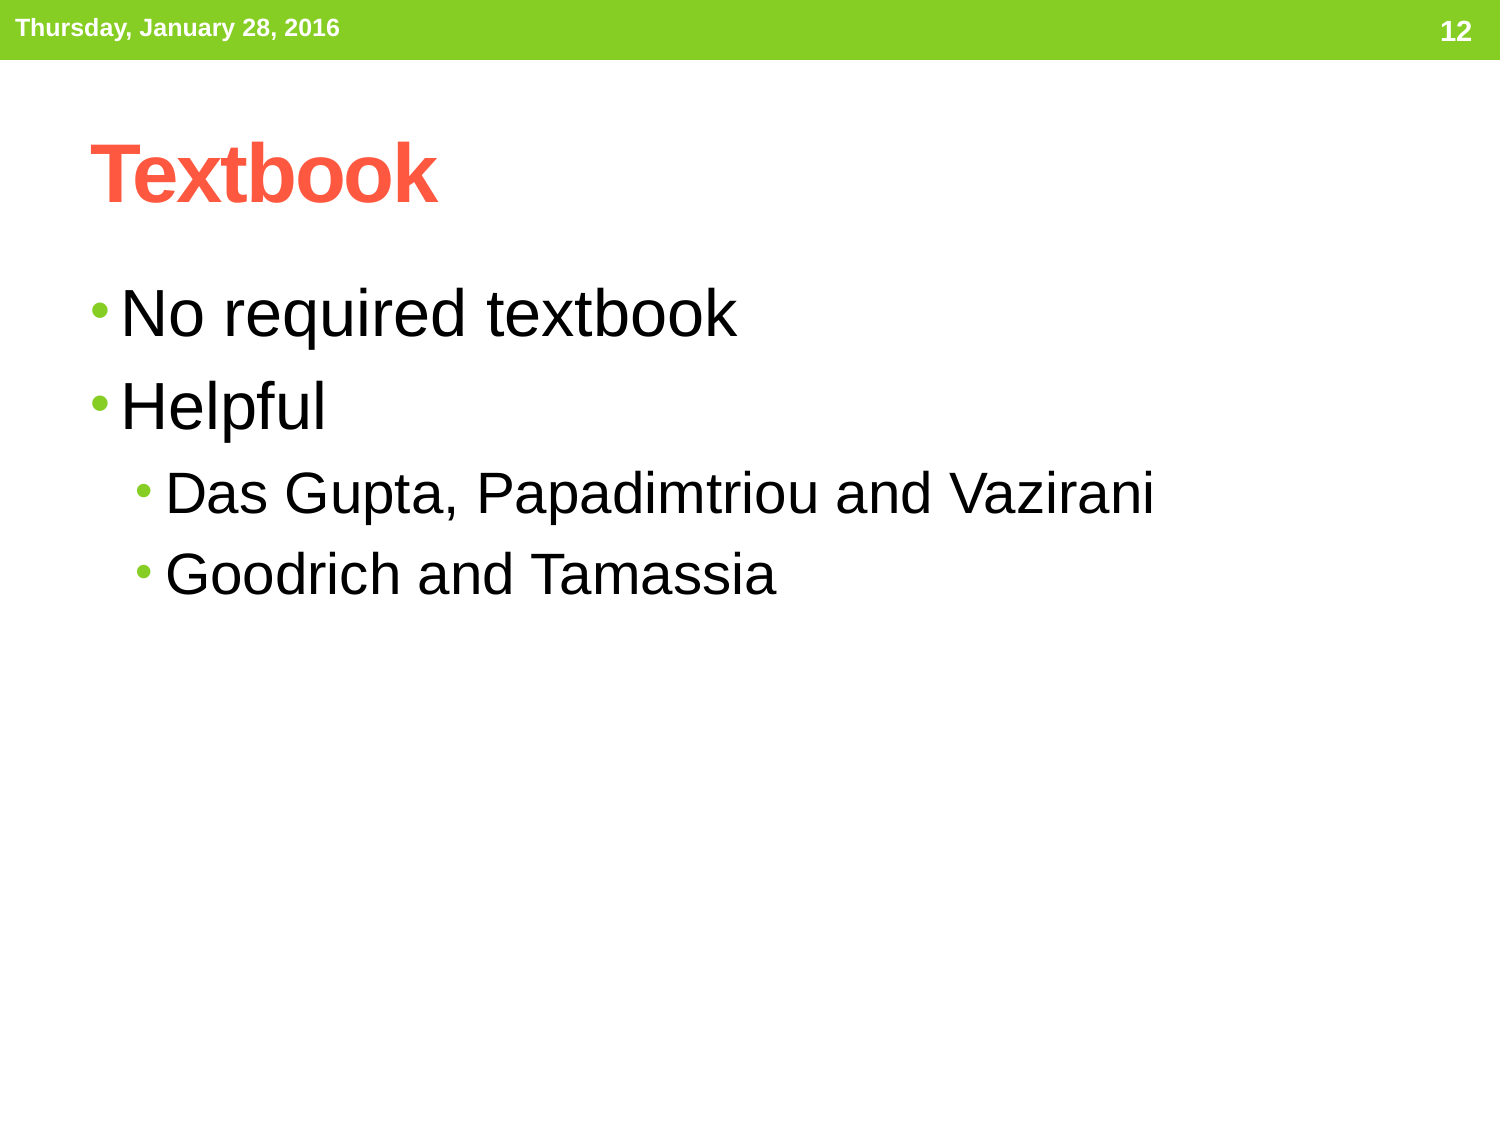

Thursday, January 28, 2016
12
# Textbook
No required textbook
Helpful
Das Gupta, Papadimtriou and Vazirani
Goodrich and Tamassia